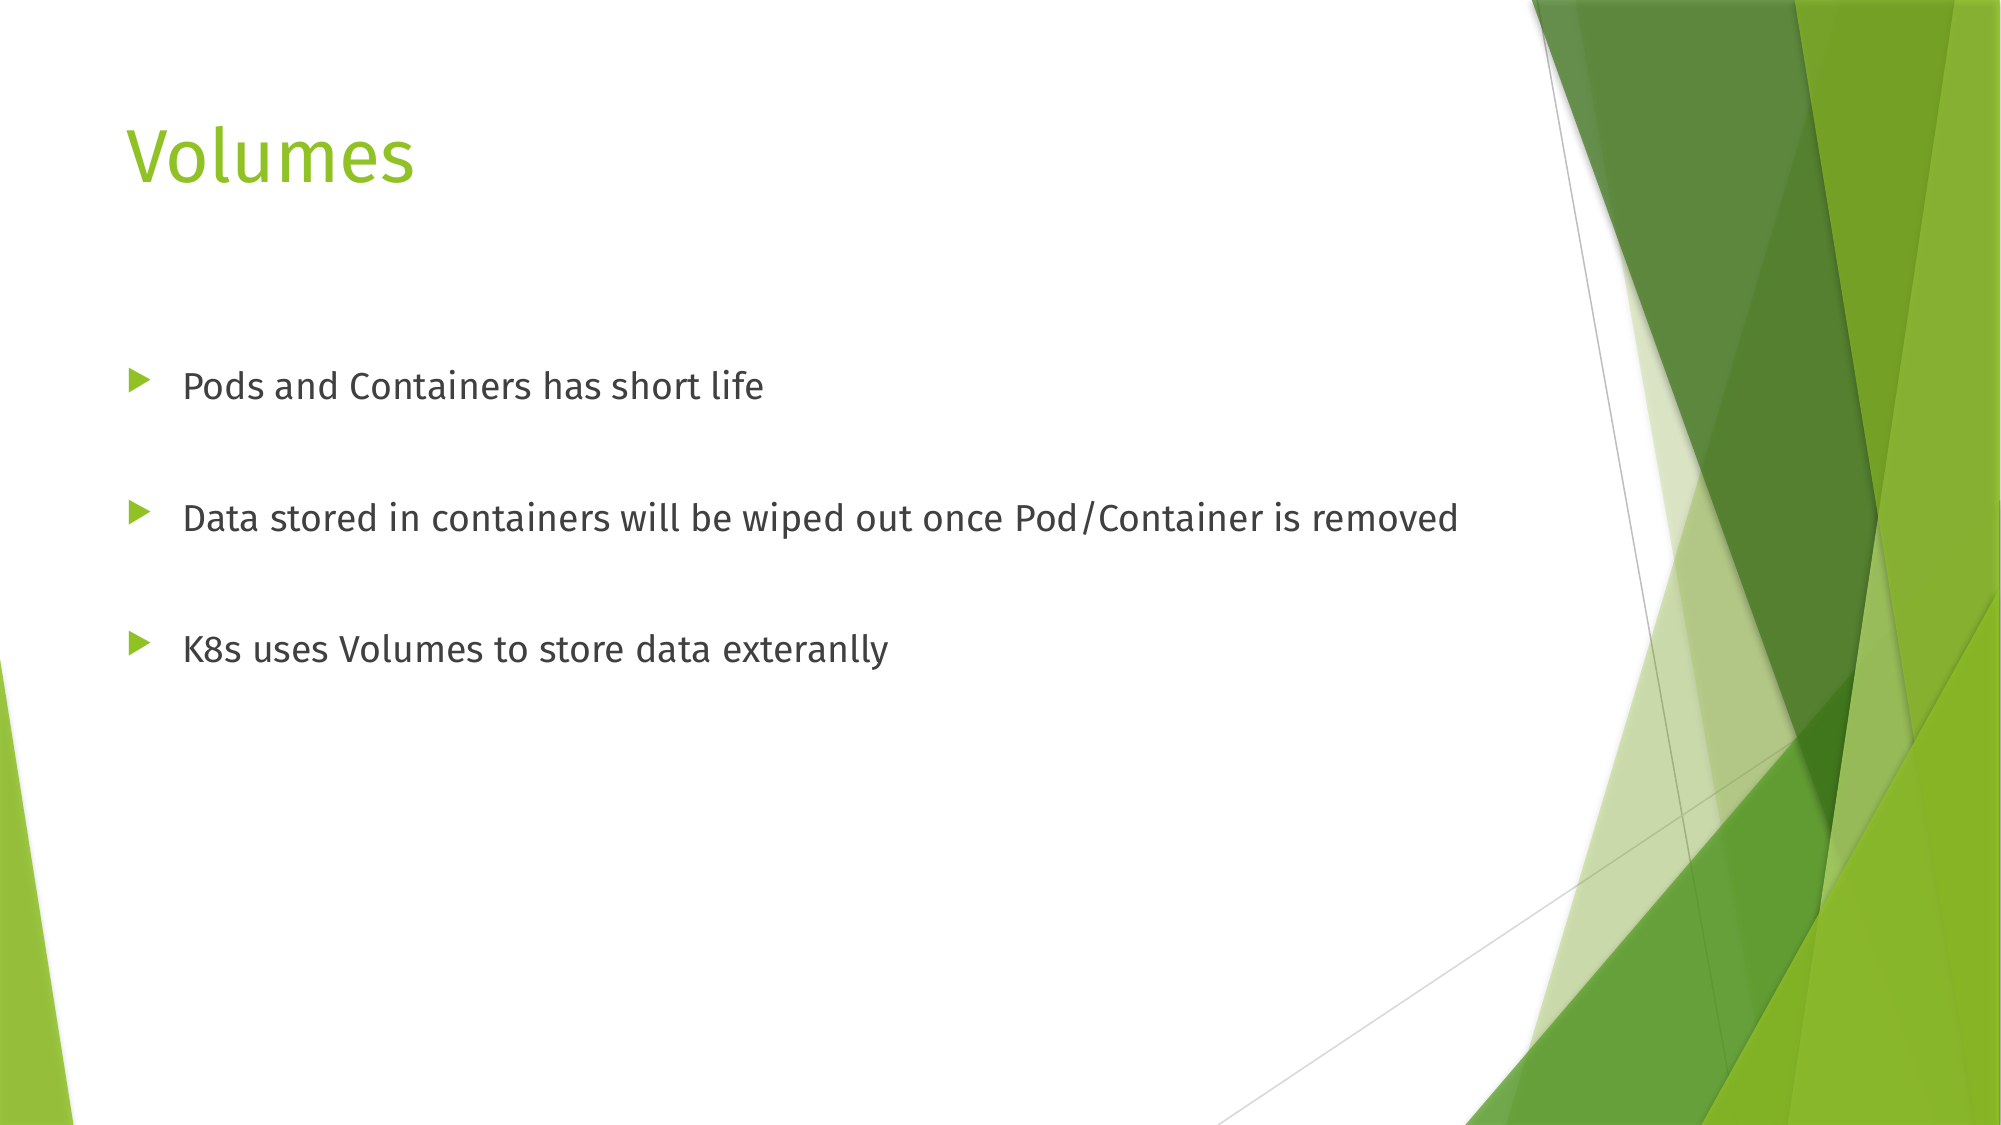

# Volumes
Pods and Containers has short life

Data stored in containers will be wiped out once Pod/Container is removed

K8s uses Volumes to store data exteranlly